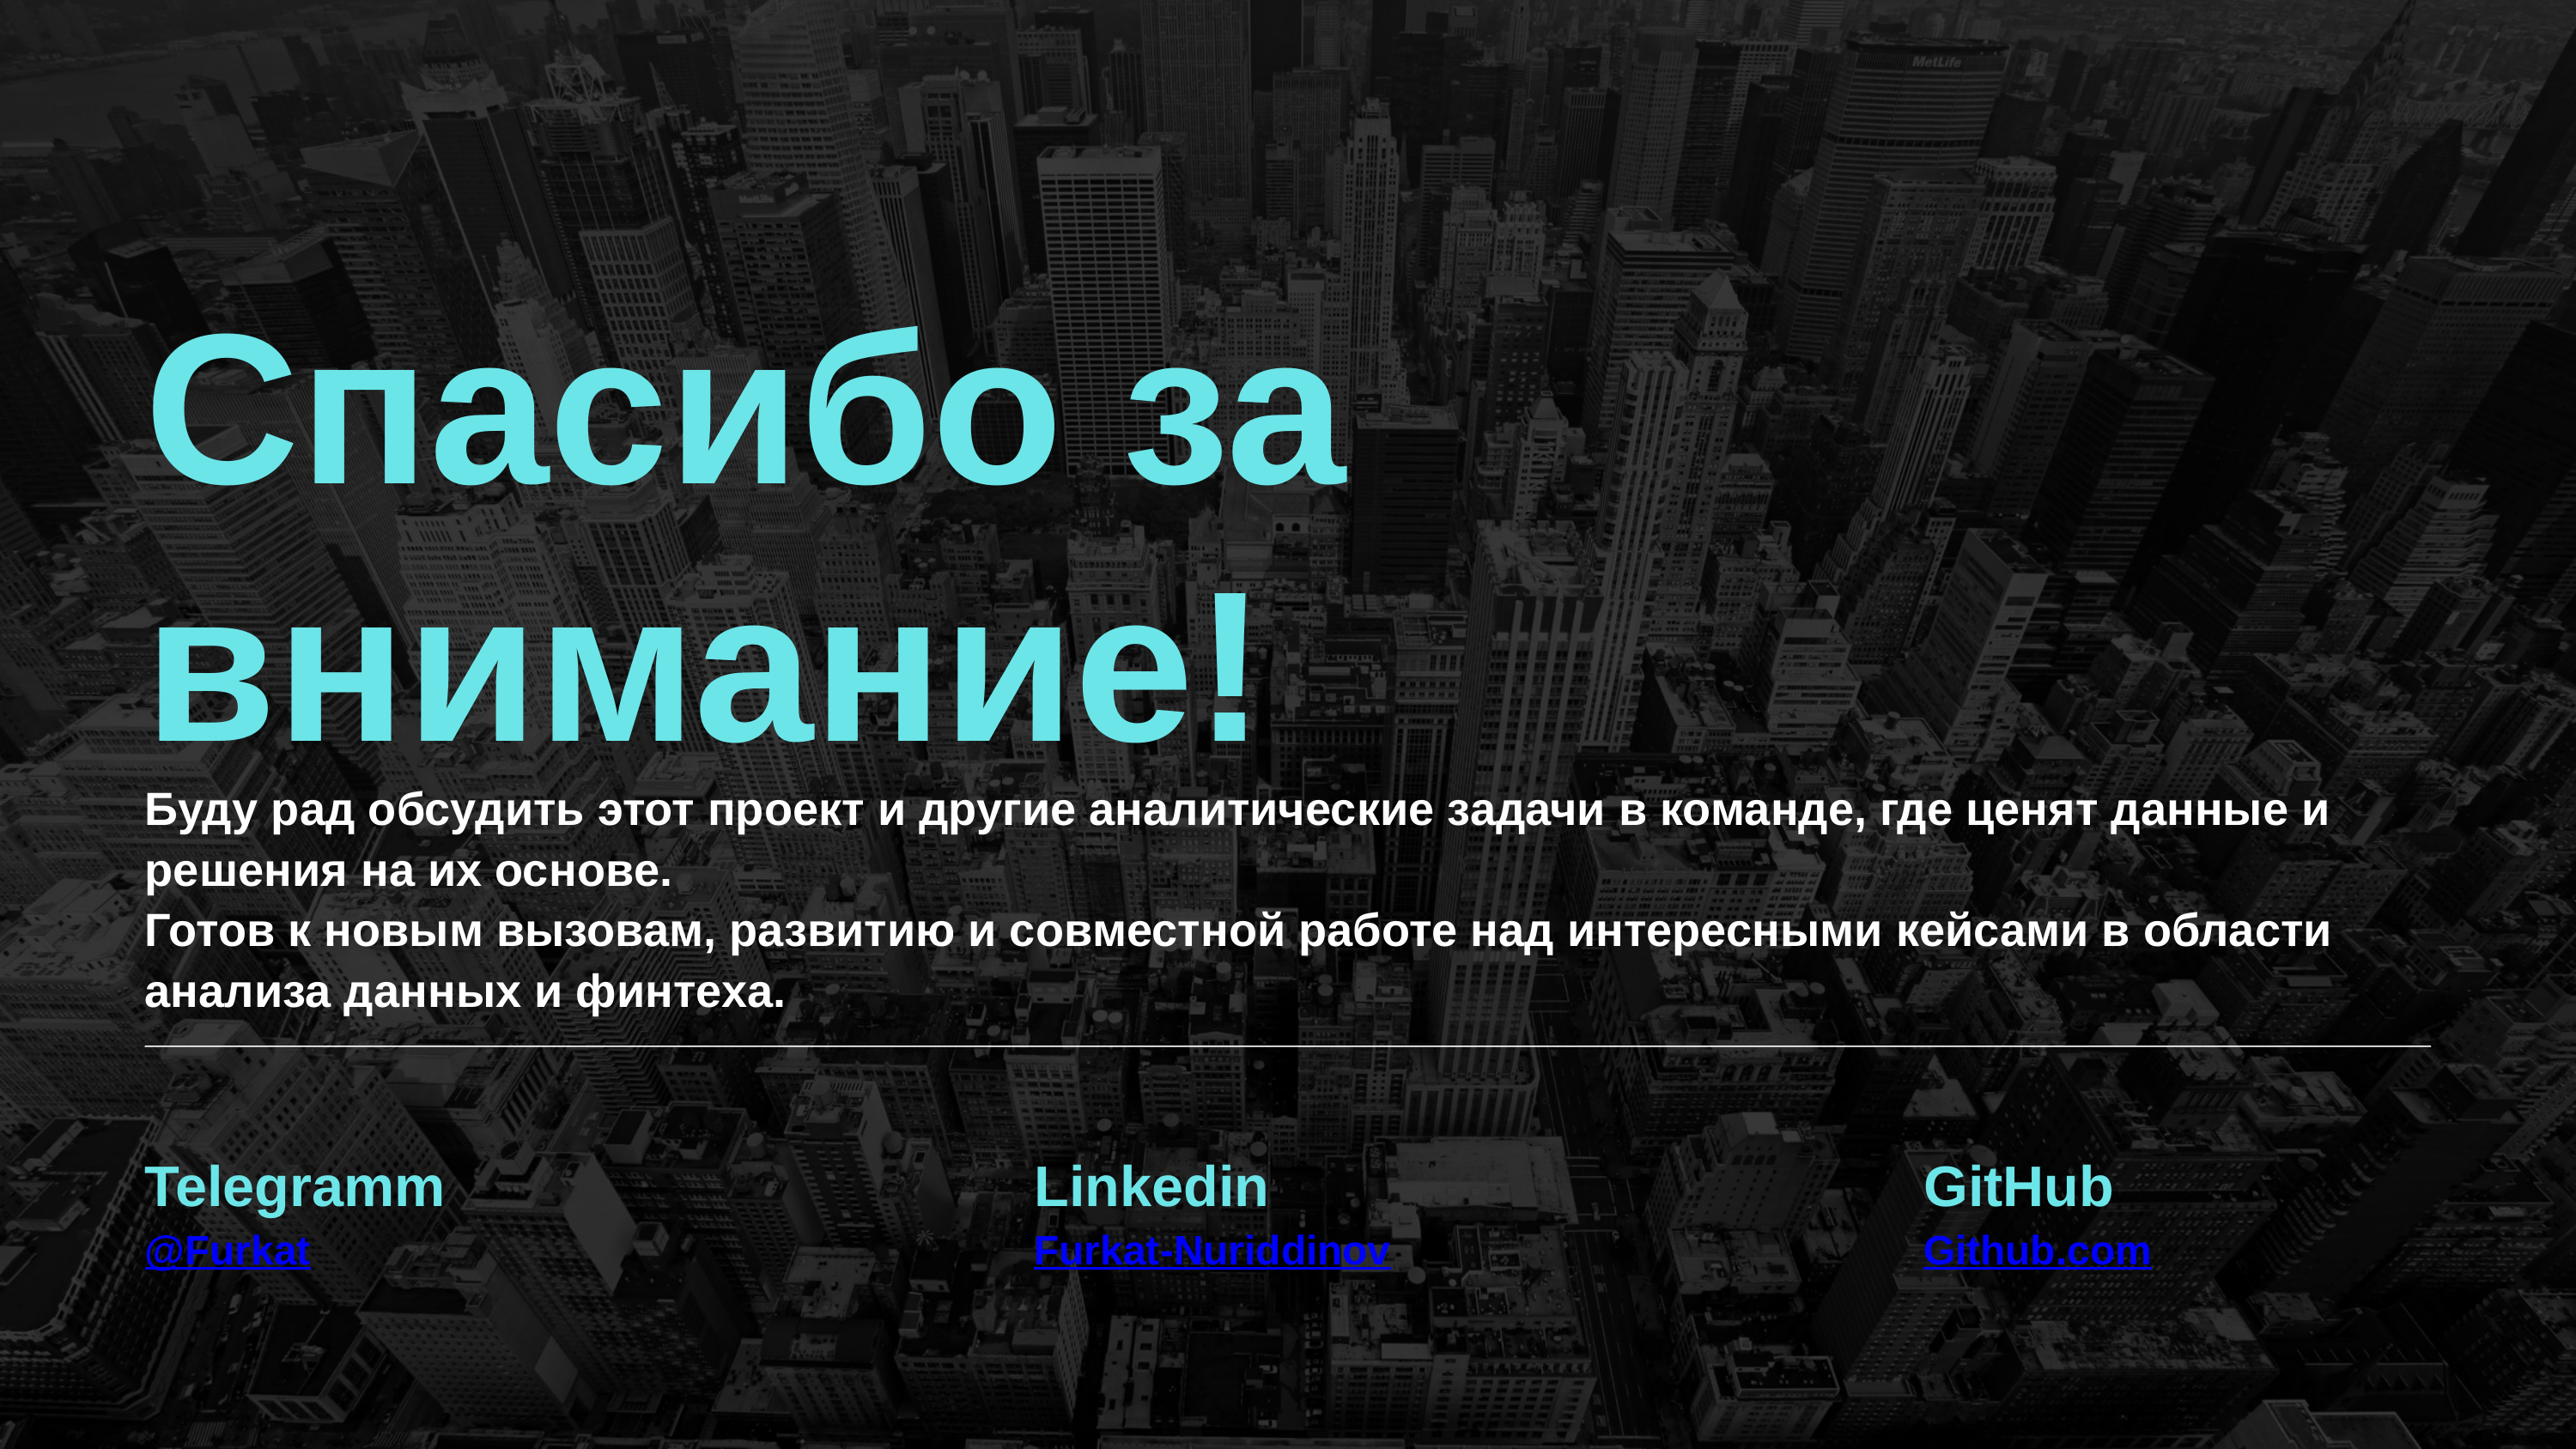

Спасибо за внимание!
Буду рад обсудить этот проект и другие аналитические задачи в команде, где ценят данные и решения на их основе.
Готов к новым вызовам, развитию и совместной работе над интересными кейсами в области анализа данных и финтеха.

Telegramm
@Furkat
Linkedin
Furkat-Nuriddinov
GitHub
Github.com